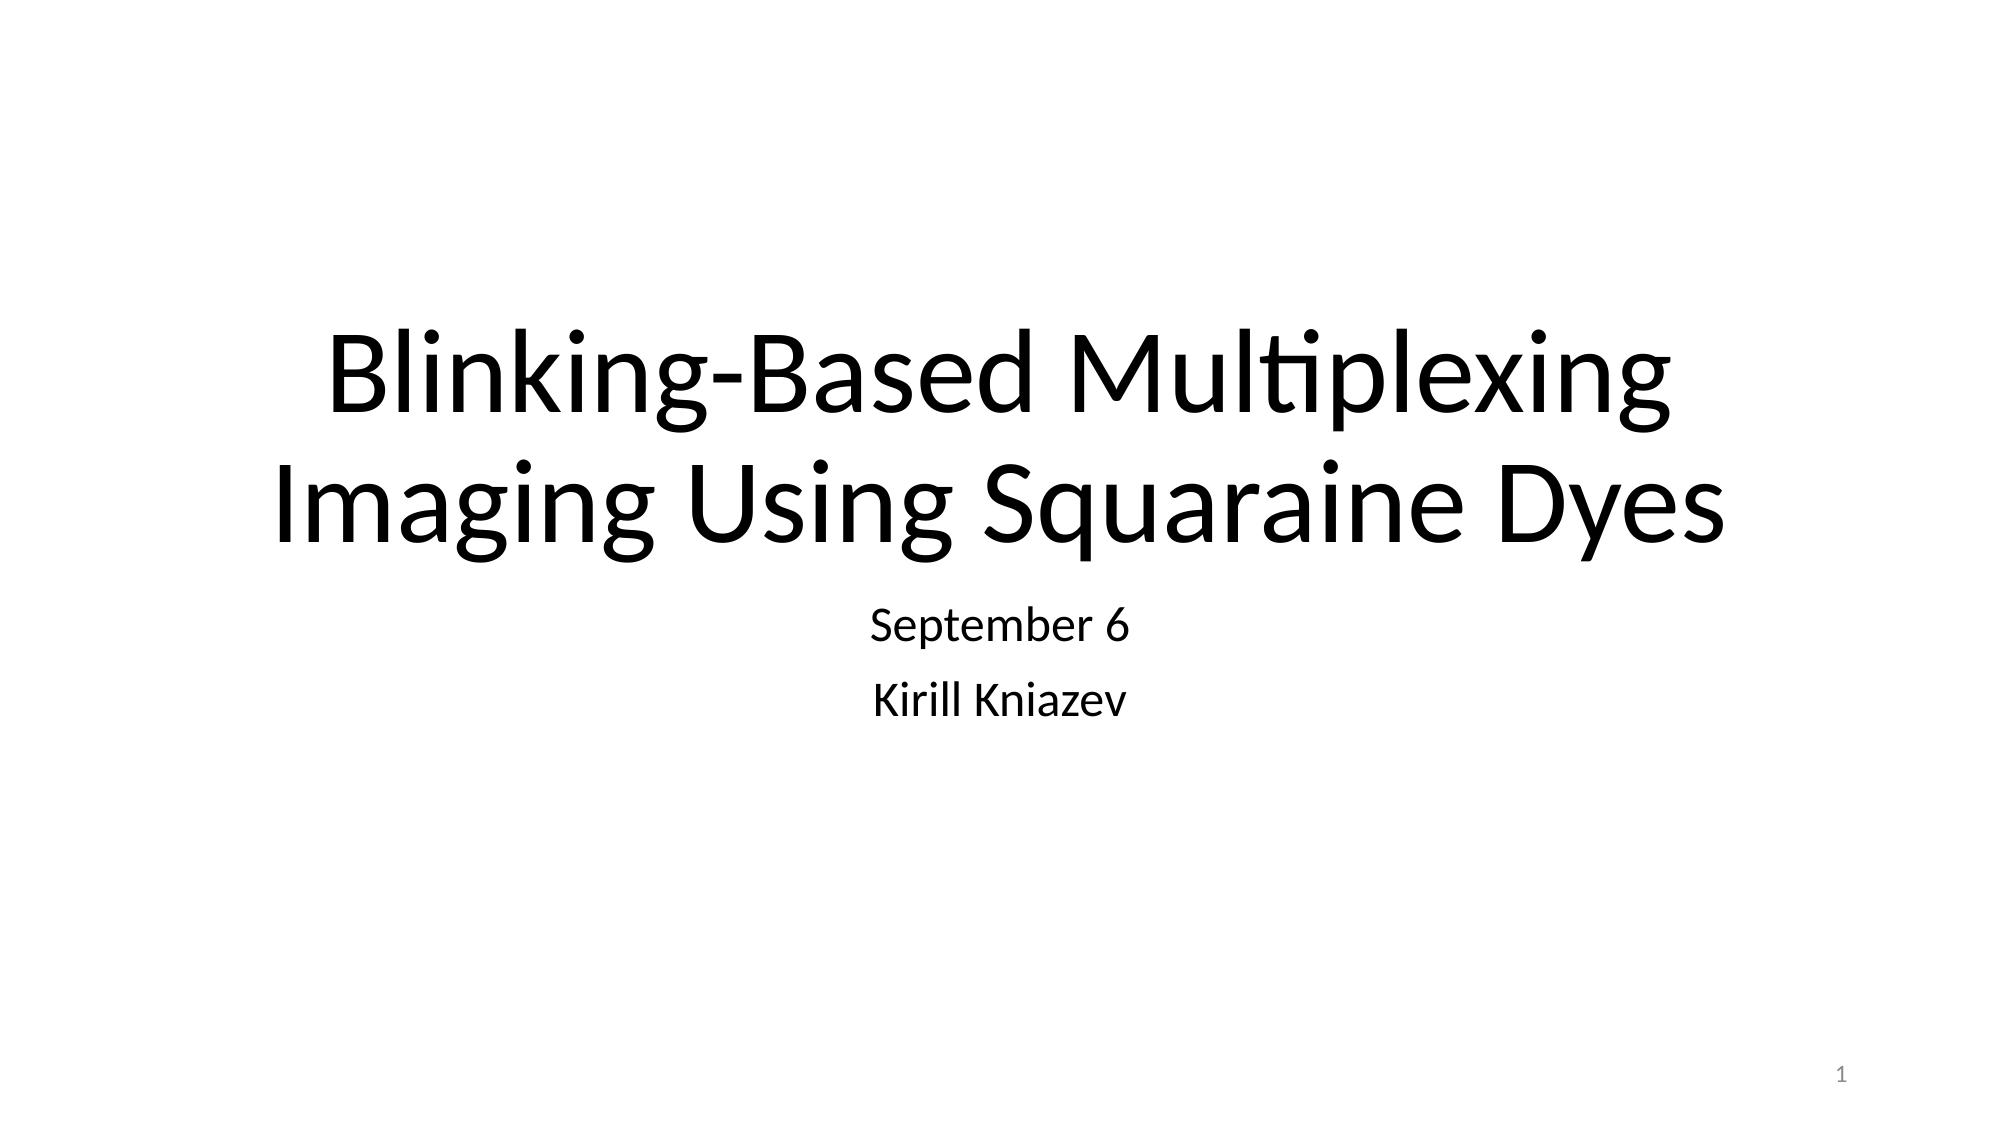

# Blinking-Based Multiplexing Imaging Using Squaraine Dyes
September 6
Kirill Kniazev
1